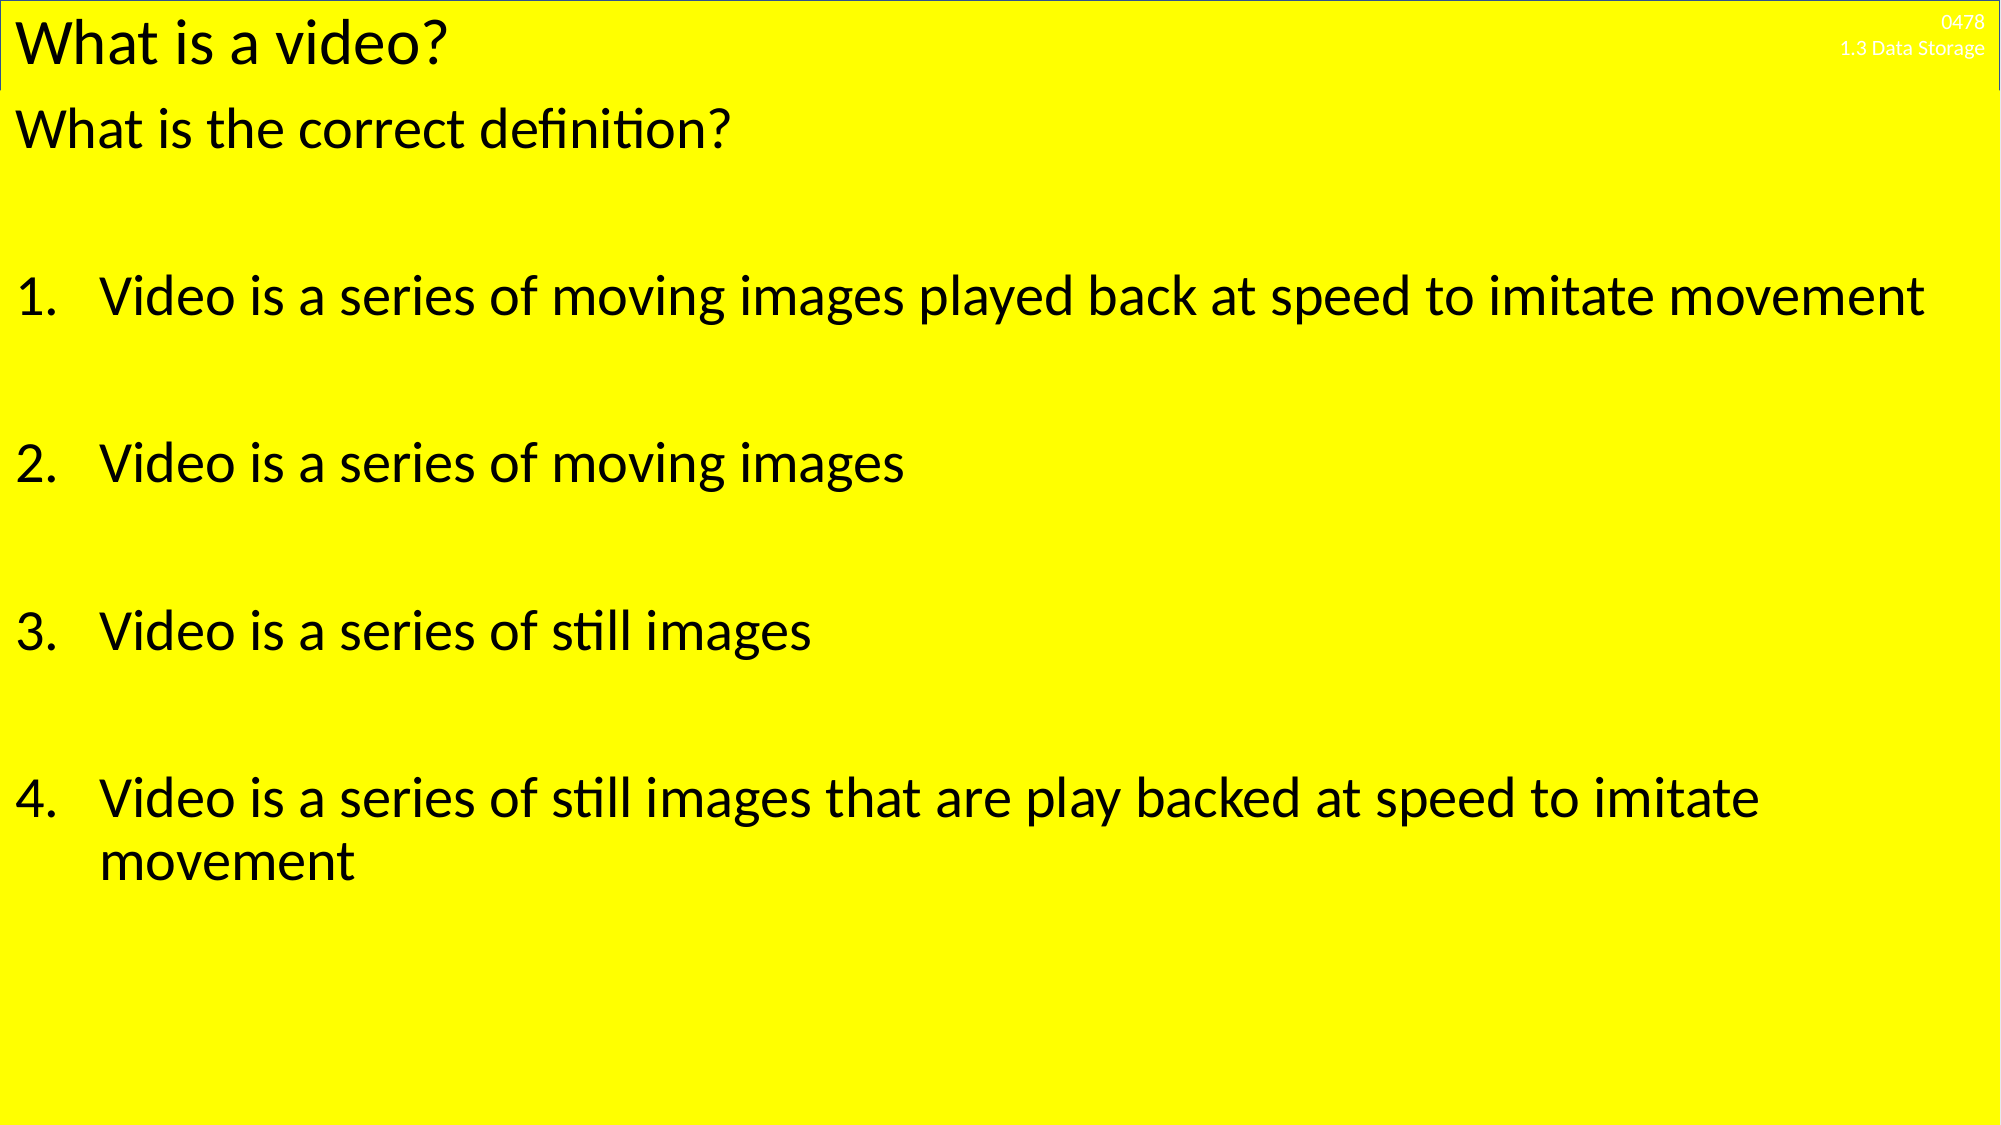

# What is a video?
What is the correct definition?

Video is a series of moving images played back at speed to imitate movement

Video is a series of moving images

Video is a series of still images

Video is a series of still images that are play backed at speed to imitate movement